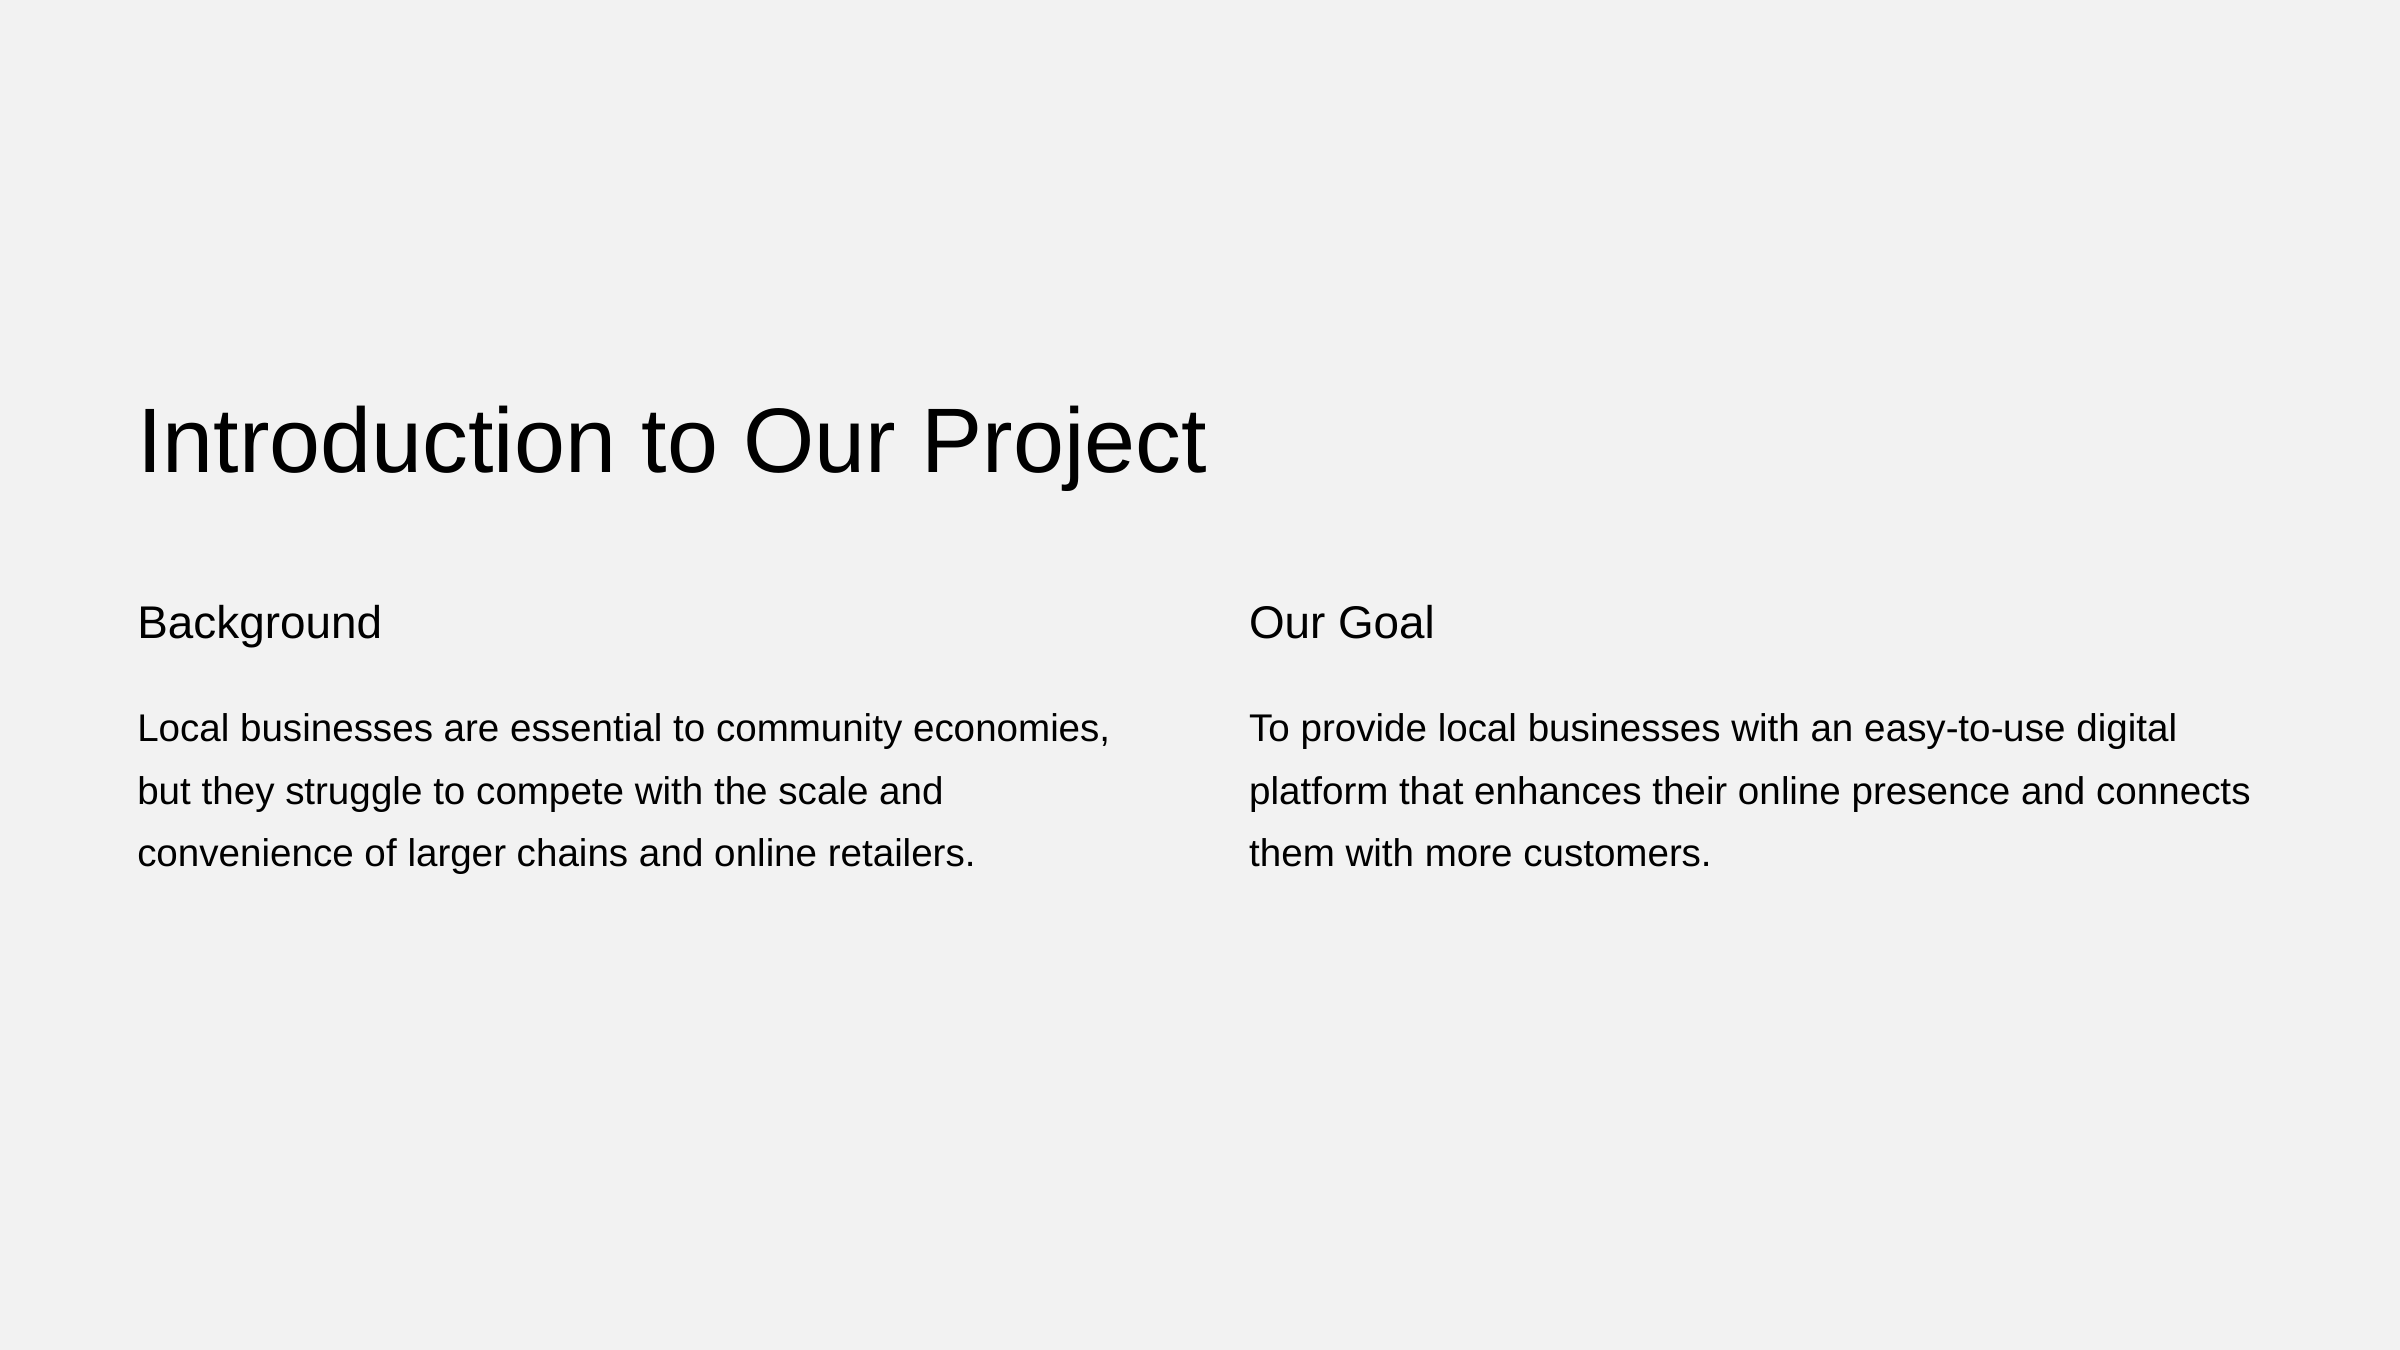

Introduction to Our Project
Background
Our Goal
Local businesses are essential to community economies, but they struggle to compete with the scale and convenience of larger chains and online retailers.
To provide local businesses with an easy-to-use digital platform that enhances their online presence and connects them with more customers.